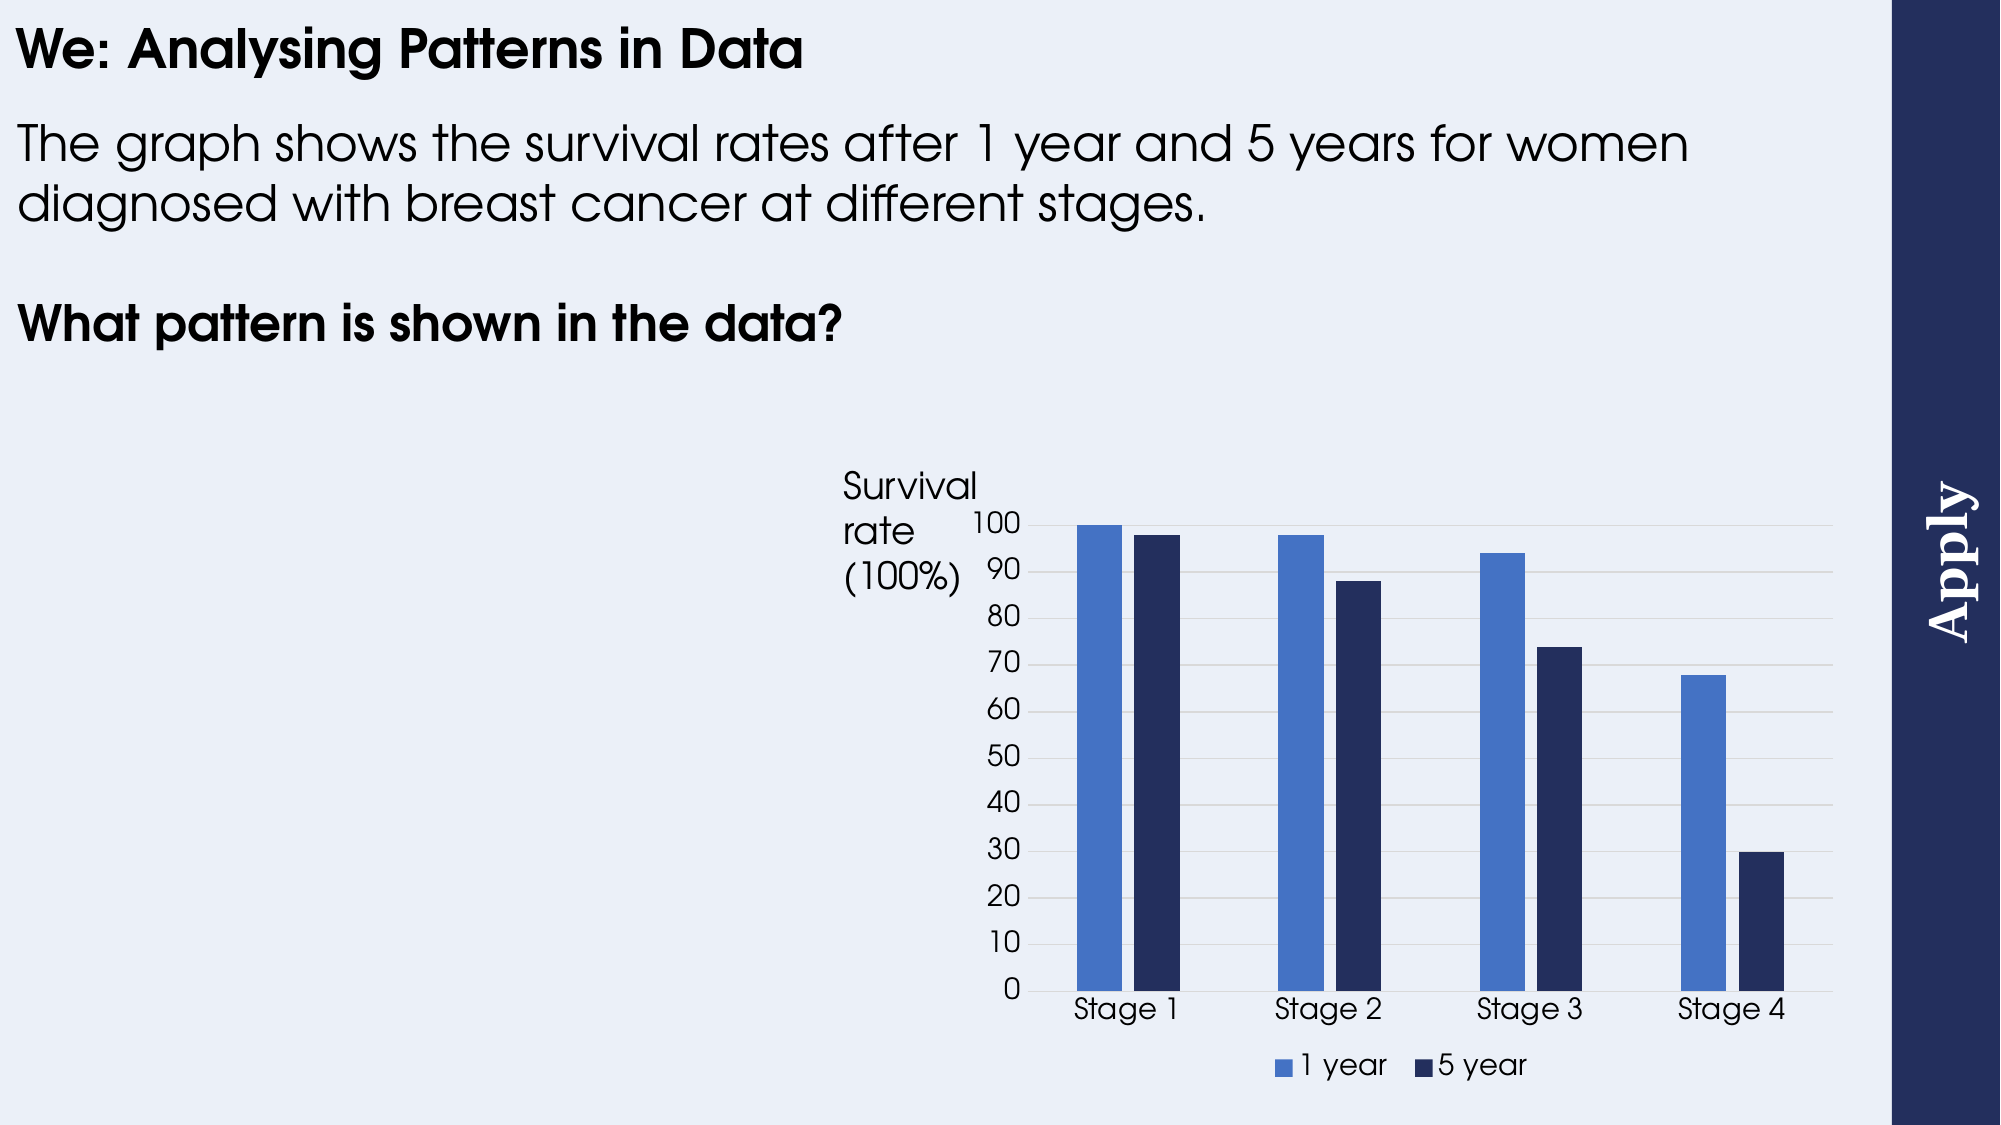

We: Analysing Patterns in Data
The graph shows the survival rates after 1 year and 5 years for women diagnosed with breast cancer at different stages.

What pattern is shown in the data?
Survival rate (100%)

### Chart

| Category | 1 year  | 5 year |
|---|---|---|
| Stage 1 | 100.0 | 98.0 |
| Stage 2 | 98.0 | 88.0 |
| Stage 3 | 94.0 | 74.0 |
| Stage 4 | 68.0 | 30.0 |